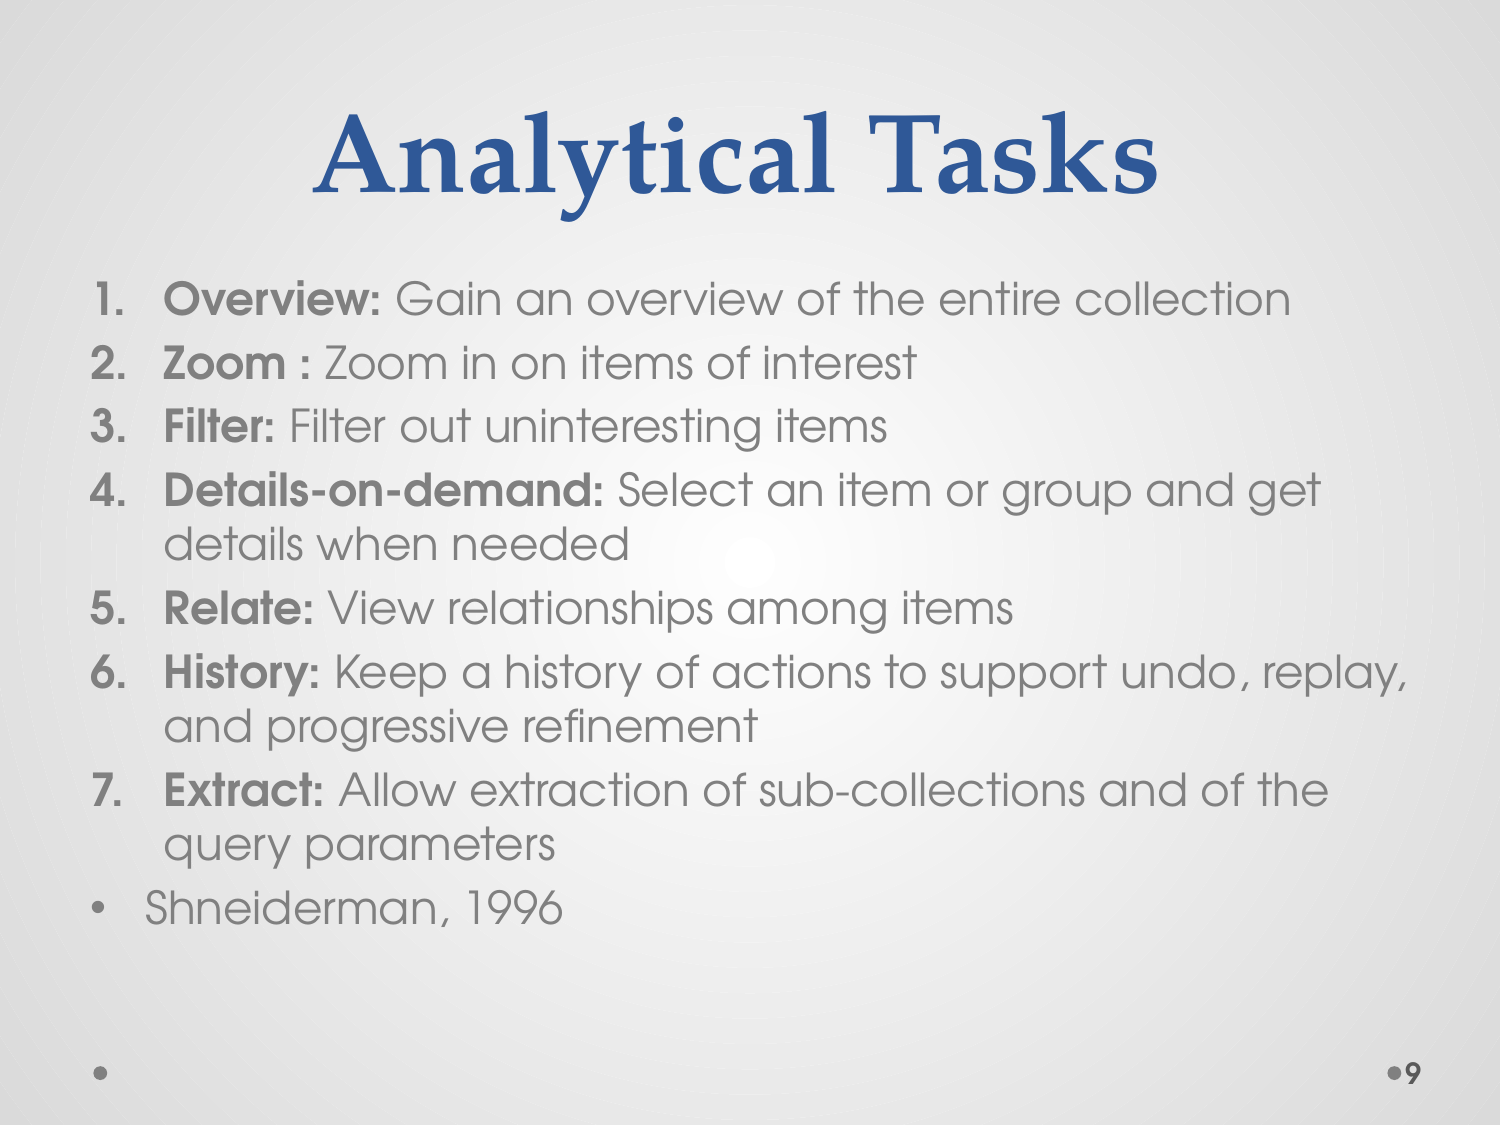

# Analytical Tasks
Overview: Gain an overview of the entire collection
Zoom : Zoom in on items of interest
Filter: Filter out uninteresting items
Details-on-demand: Select an item or group and get details when needed
Relate: View relationships among items
History: Keep a history of actions to support undo, replay, and progressive refinement
Extract: Allow extraction of sub-collections and of the query parameters
Shneiderman, 1996

9